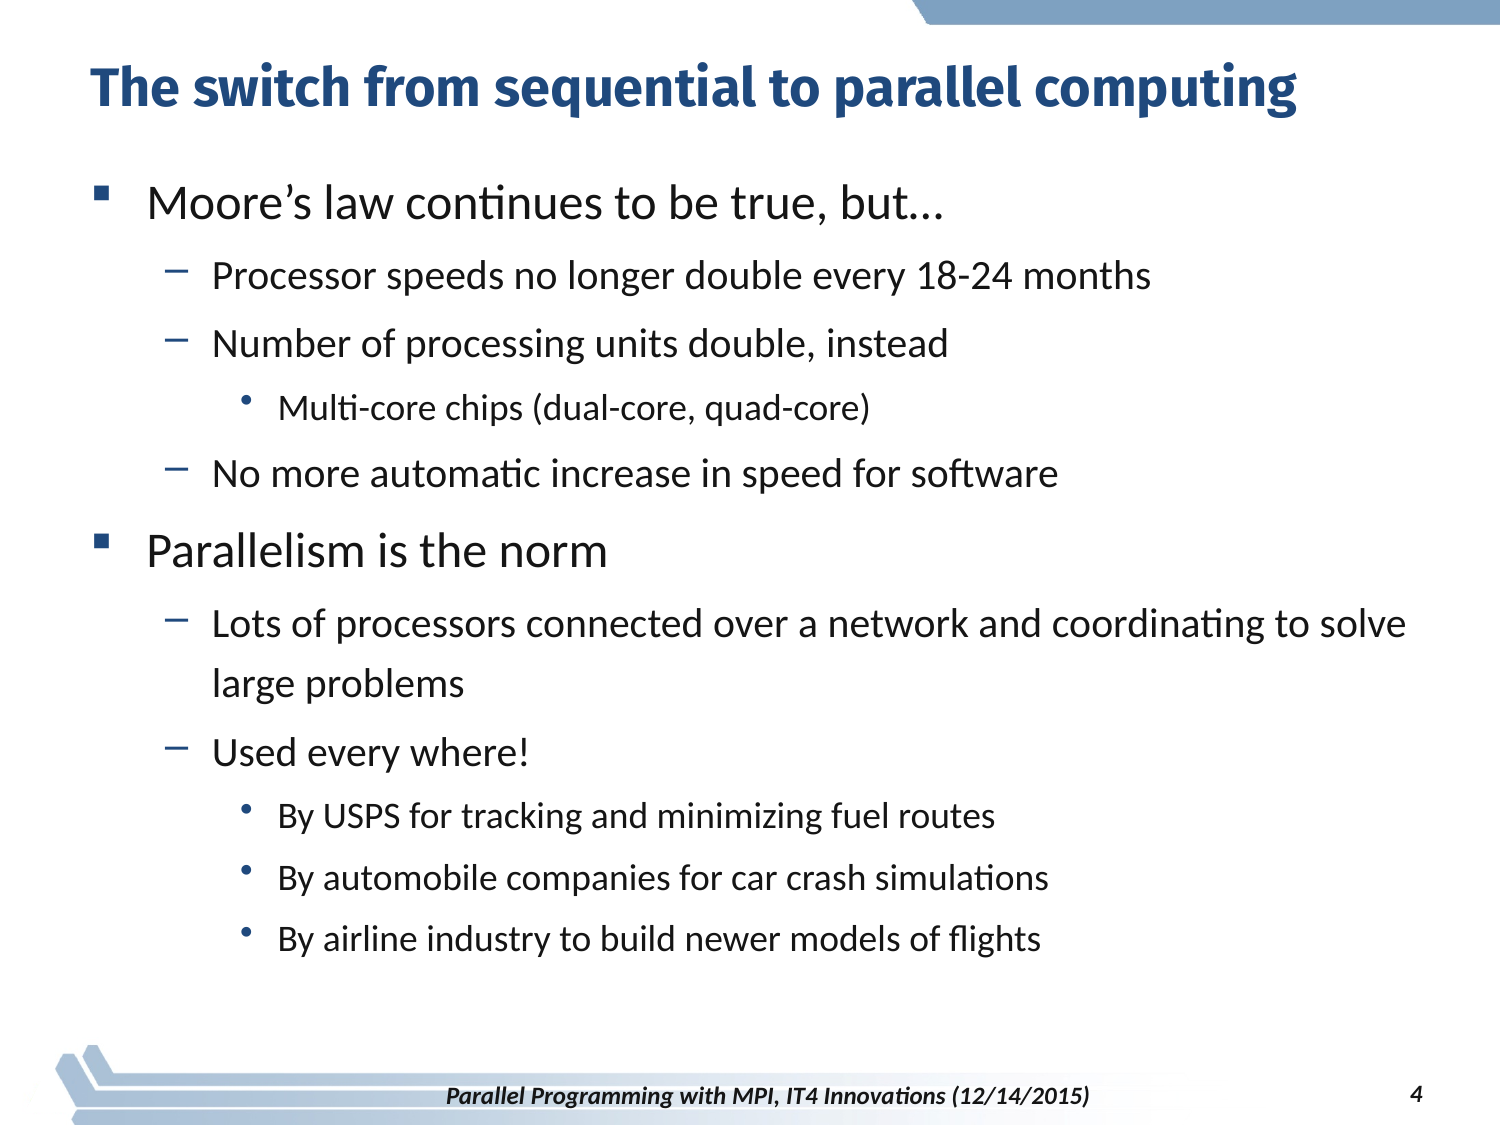

# The switch from sequential to parallel computing
Moore’s law continues to be true, but…
Processor speeds no longer double every 18-24 months
Number of processing units double, instead
Multi-core chips (dual-core, quad-core)
No more automatic increase in speed for software
Parallelism is the norm
Lots of processors connected over a network and coordinating to solve large problems
Used every where!
By USPS for tracking and minimizing fuel routes
By automobile companies for car crash simulations
By airline industry to build newer models of flights
4
Parallel Programming with MPI, IT4 Innovations (12/14/2015)